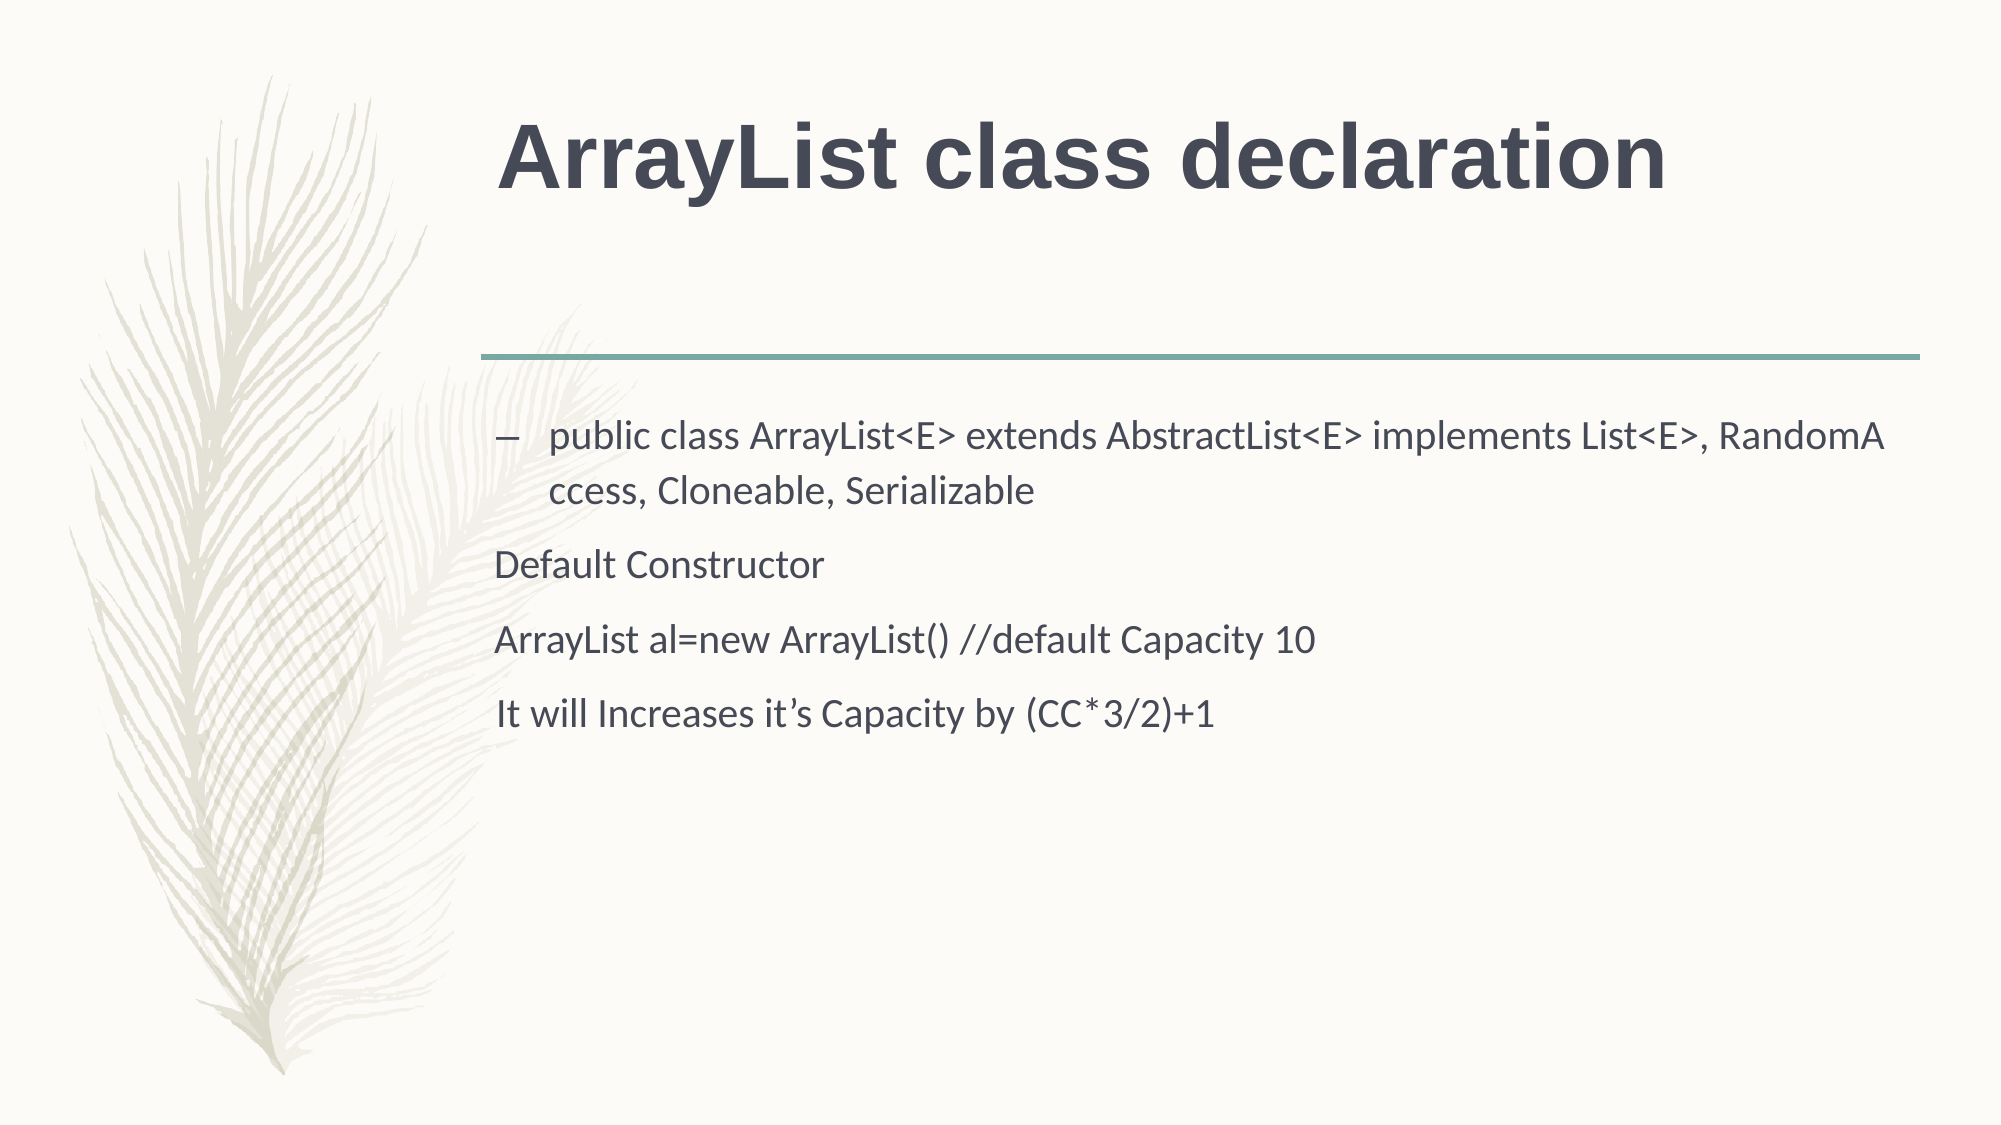

# ArrayList class declaration
–	public class ArrayList<E> extends AbstractList<E> implements List<E>, RandomA  ccess, Cloneable, Serializable
Default Constructor
ArrayList al=new ArrayList() //default Capacity 10  It will Increases it’s Capacity by (CC*3/2)+1